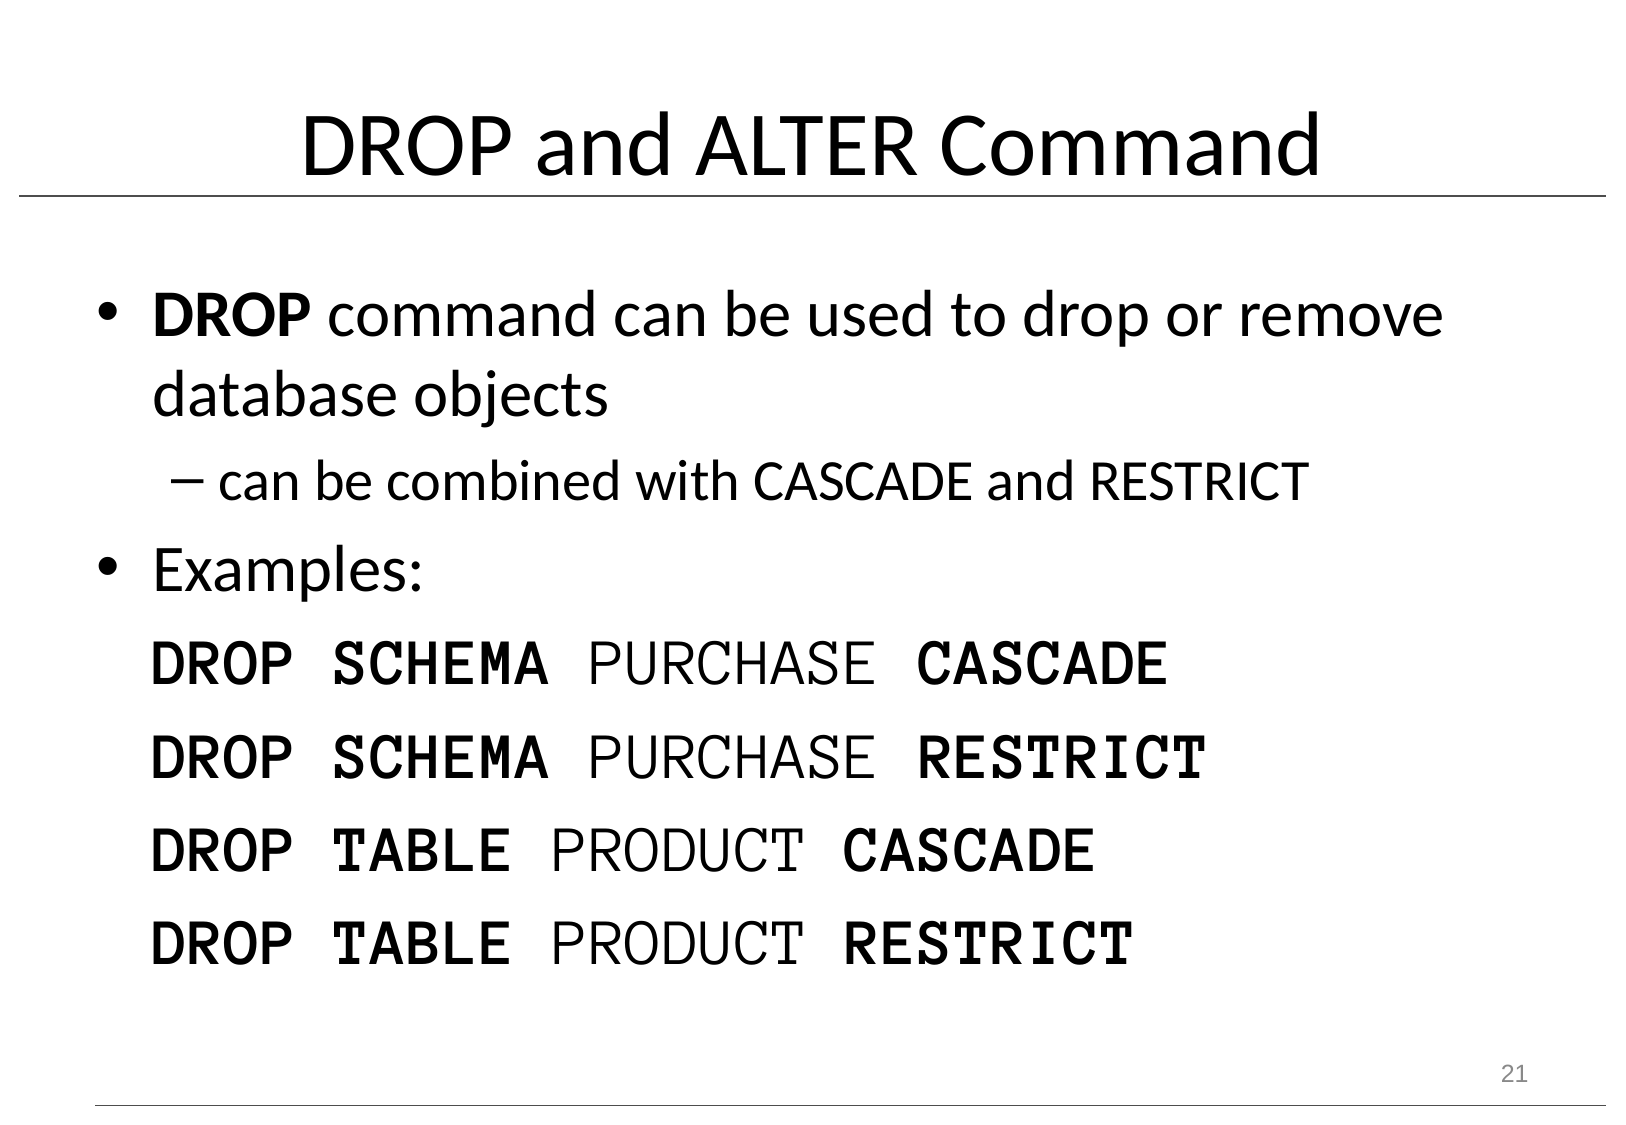

# DROP and ALTER Command
DROP command can be used to drop or remove database objects
can be combined with CASCADE and RESTRICT
Examples:
DROP SCHEMA PURCHASE CASCADE
DROP SCHEMA PURCHASE RESTRICT
DROP TABLE PRODUCT CASCADE
DROP TABLE PRODUCT RESTRICT

21